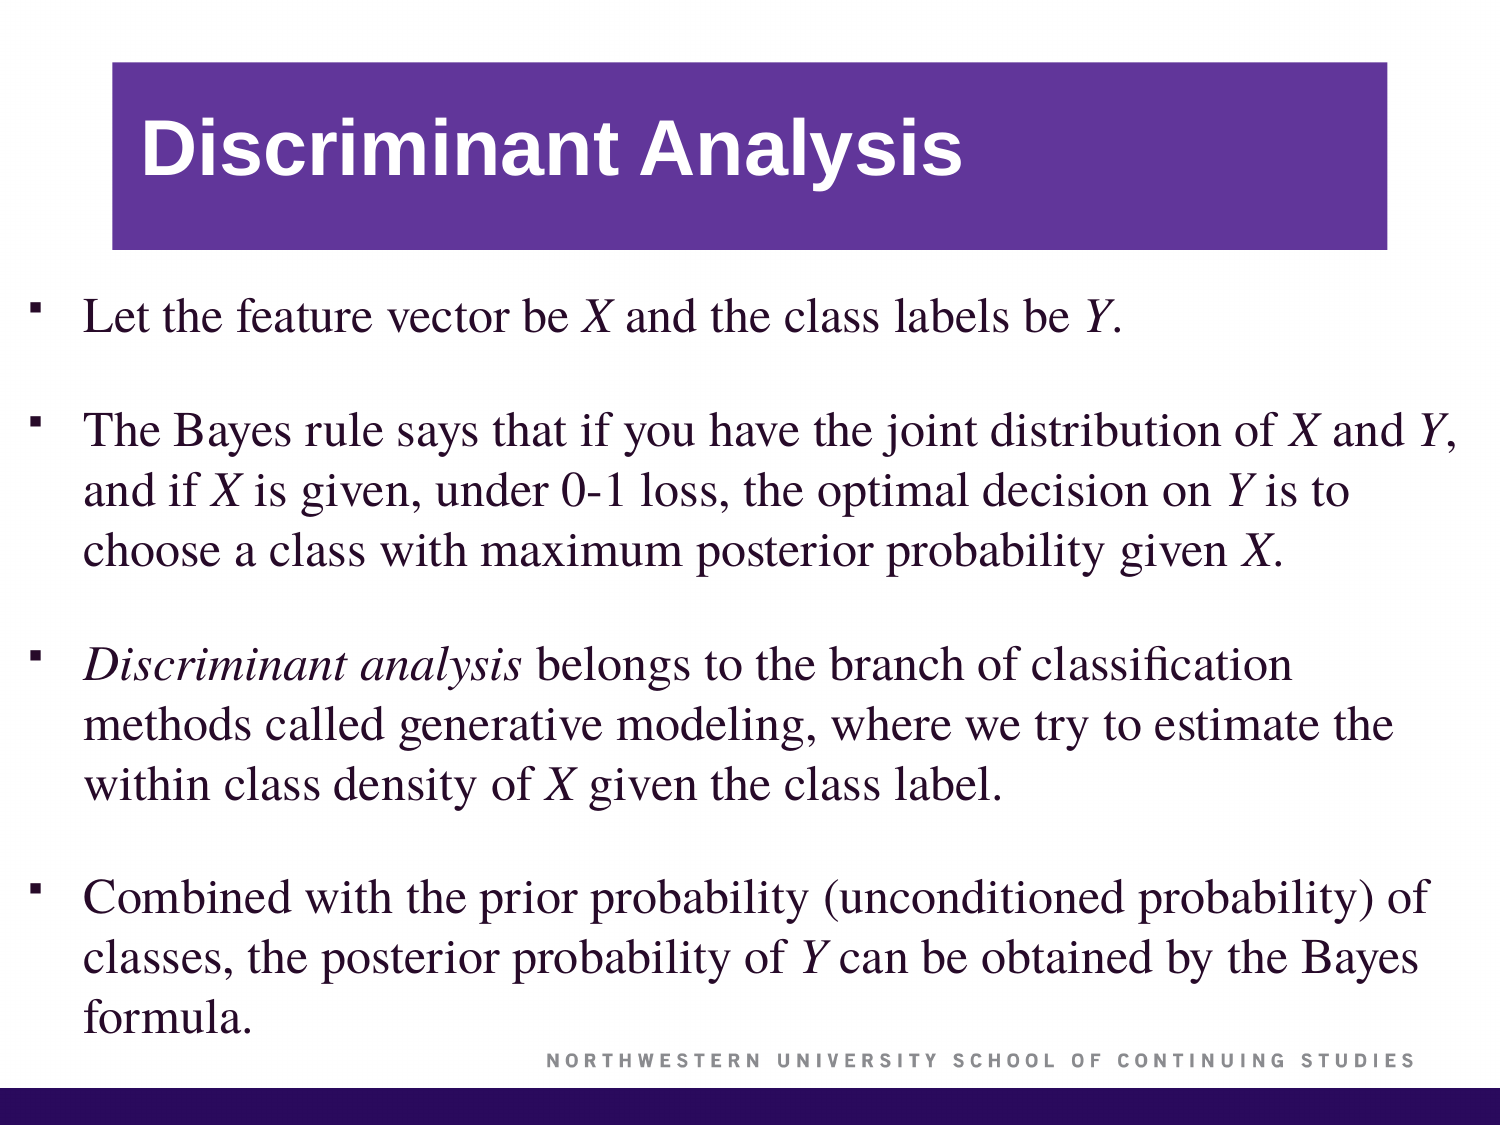

# Discriminant Analysis
Let the feature vector be X and the class labels be Y.

The Bayes rule says that if you have the joint distribution of X and Y, and if X is given, under 0-1 loss, the optimal decision on Y is to choose a class with maximum posterior probability given X.

Discriminant analysis belongs to the branch of classification methods called generative modeling, where we try to estimate the within class density of X given the class label.

Combined with the prior probability (unconditioned probability) of classes, the posterior probability of Y can be obtained by the Bayes formula.